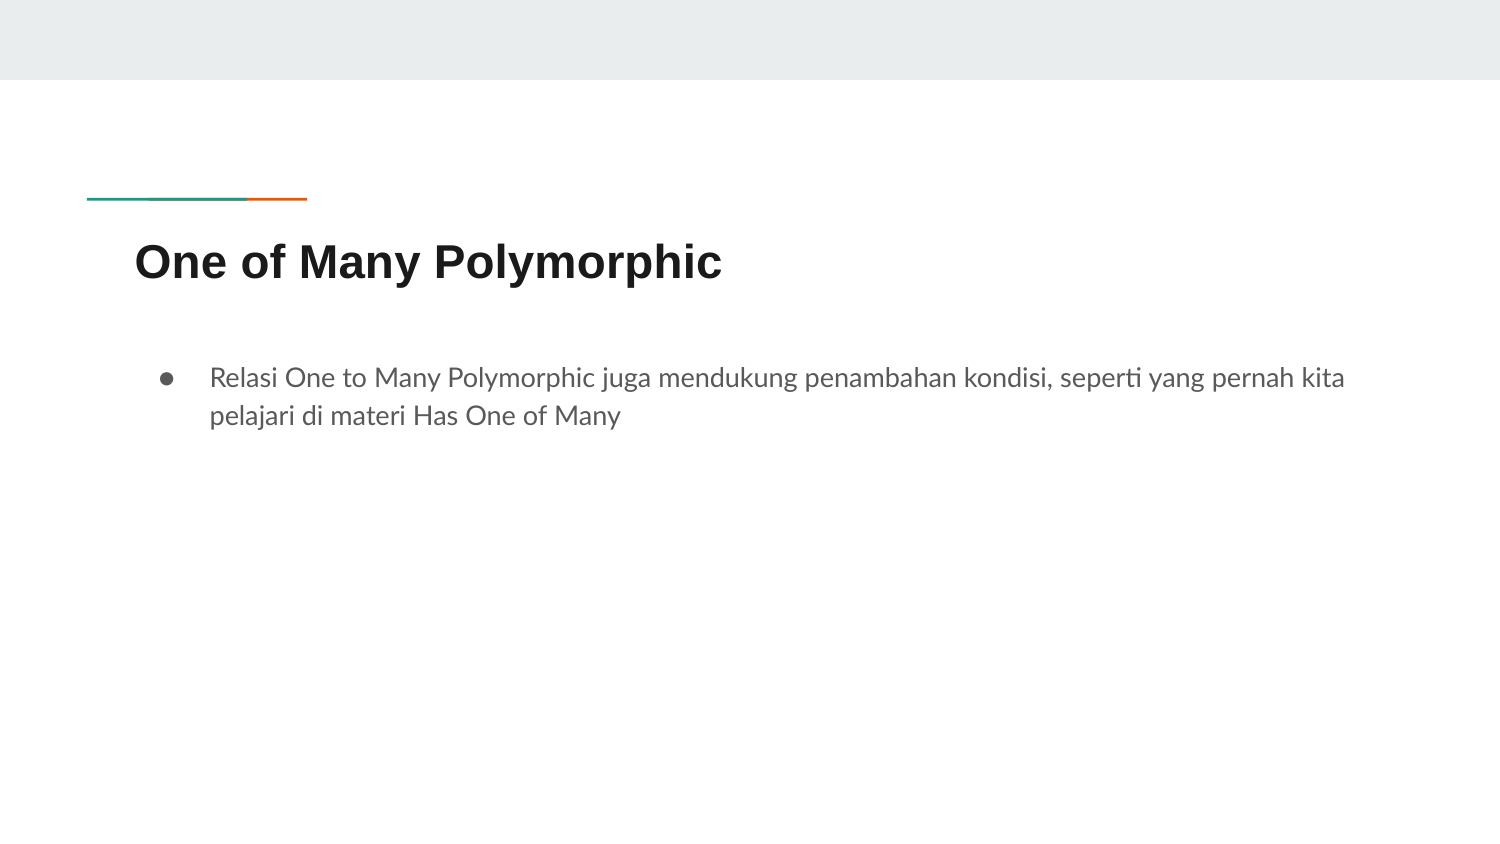

# One of Many Polymorphic
Relasi One to Many Polymorphic juga mendukung penambahan kondisi, seperti yang pernah kita pelajari di materi Has One of Many